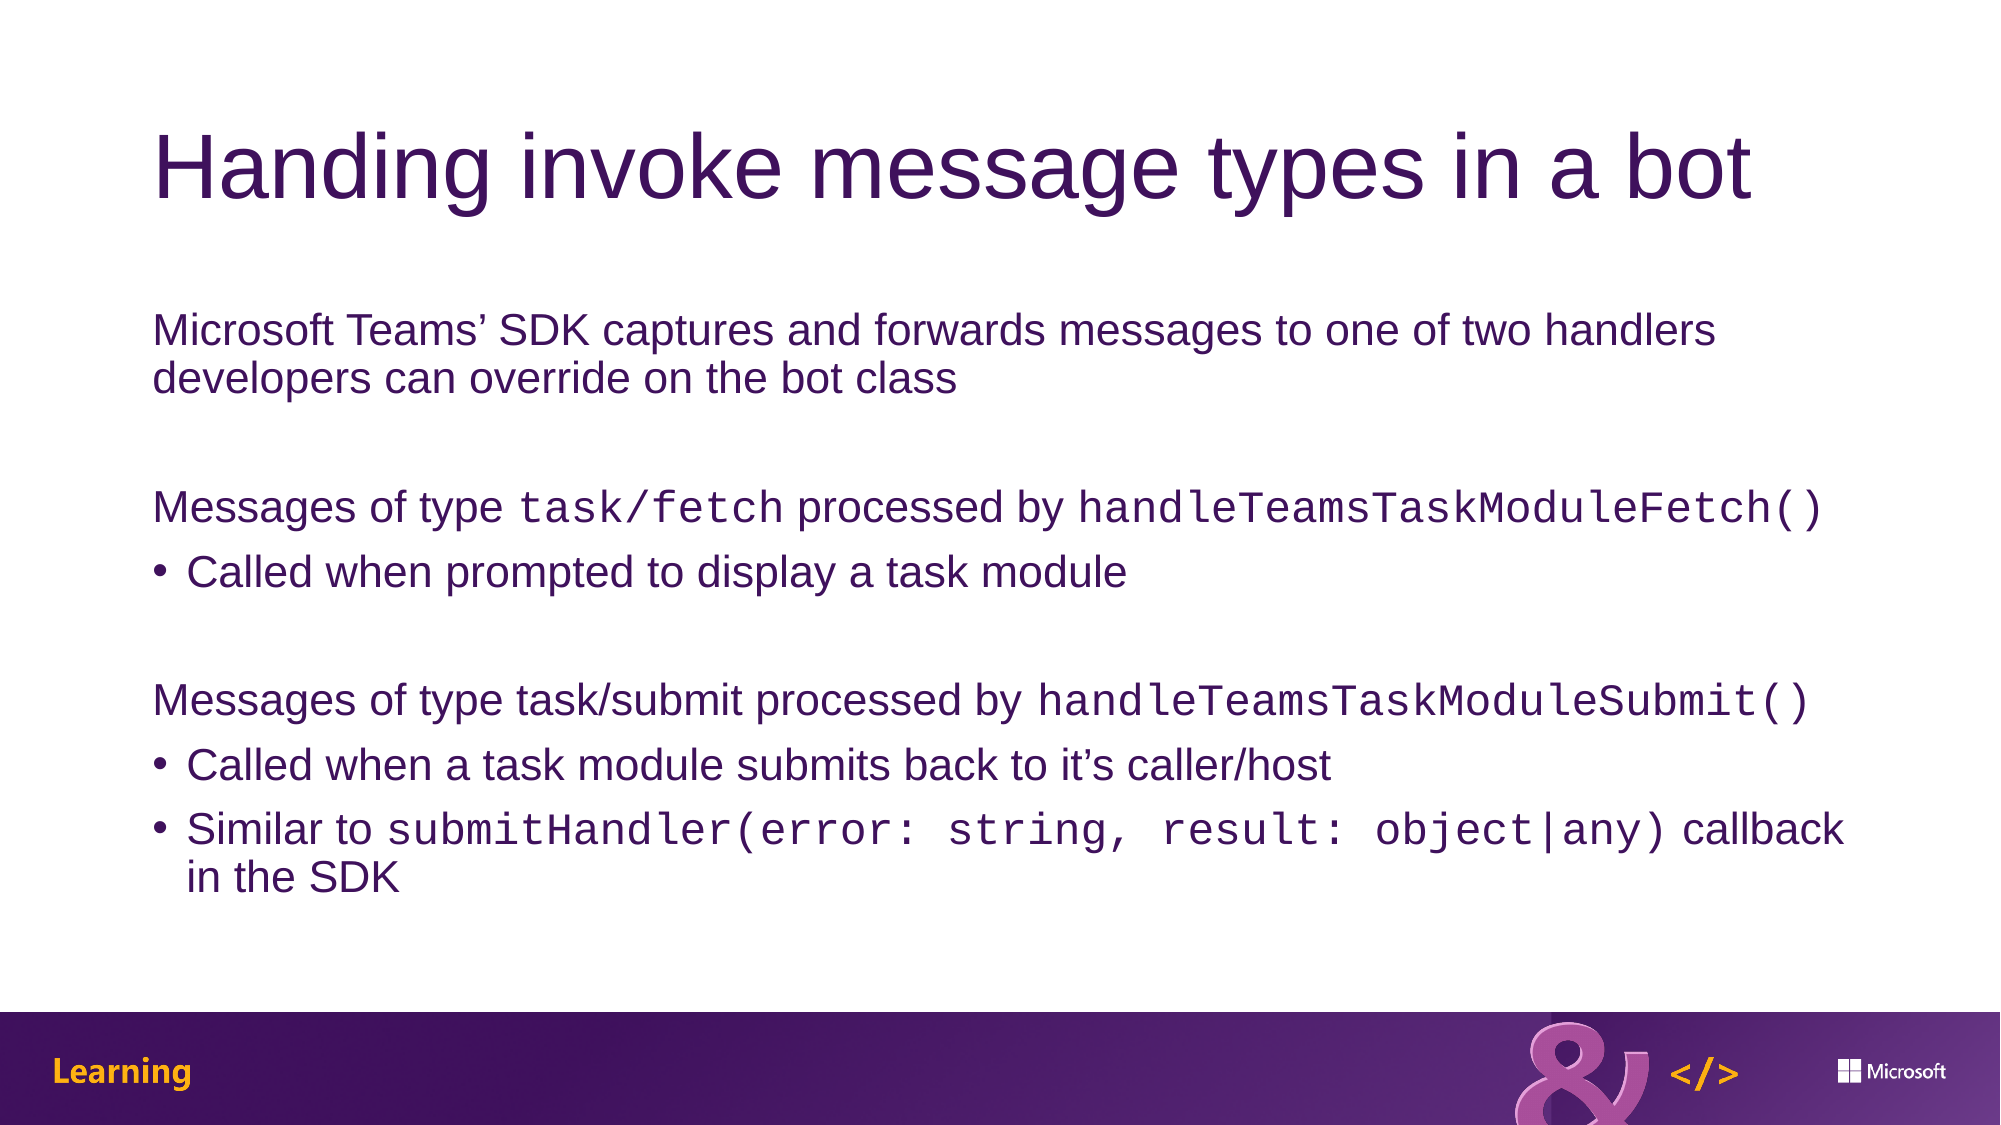

# Handing invoke message types in a bot
Microsoft Teams’ SDK captures and forwards messages to one of two handlers developers can override on the bot class

Messages of type task/fetch processed by handleTeamsTaskModuleFetch()
Called when prompted to display a task module

Messages of type task/submit processed by handleTeamsTaskModuleSubmit()
Called when a task module submits back to it’s caller/host
Similar to submitHandler(error: string, result: object|any) callback in the SDK